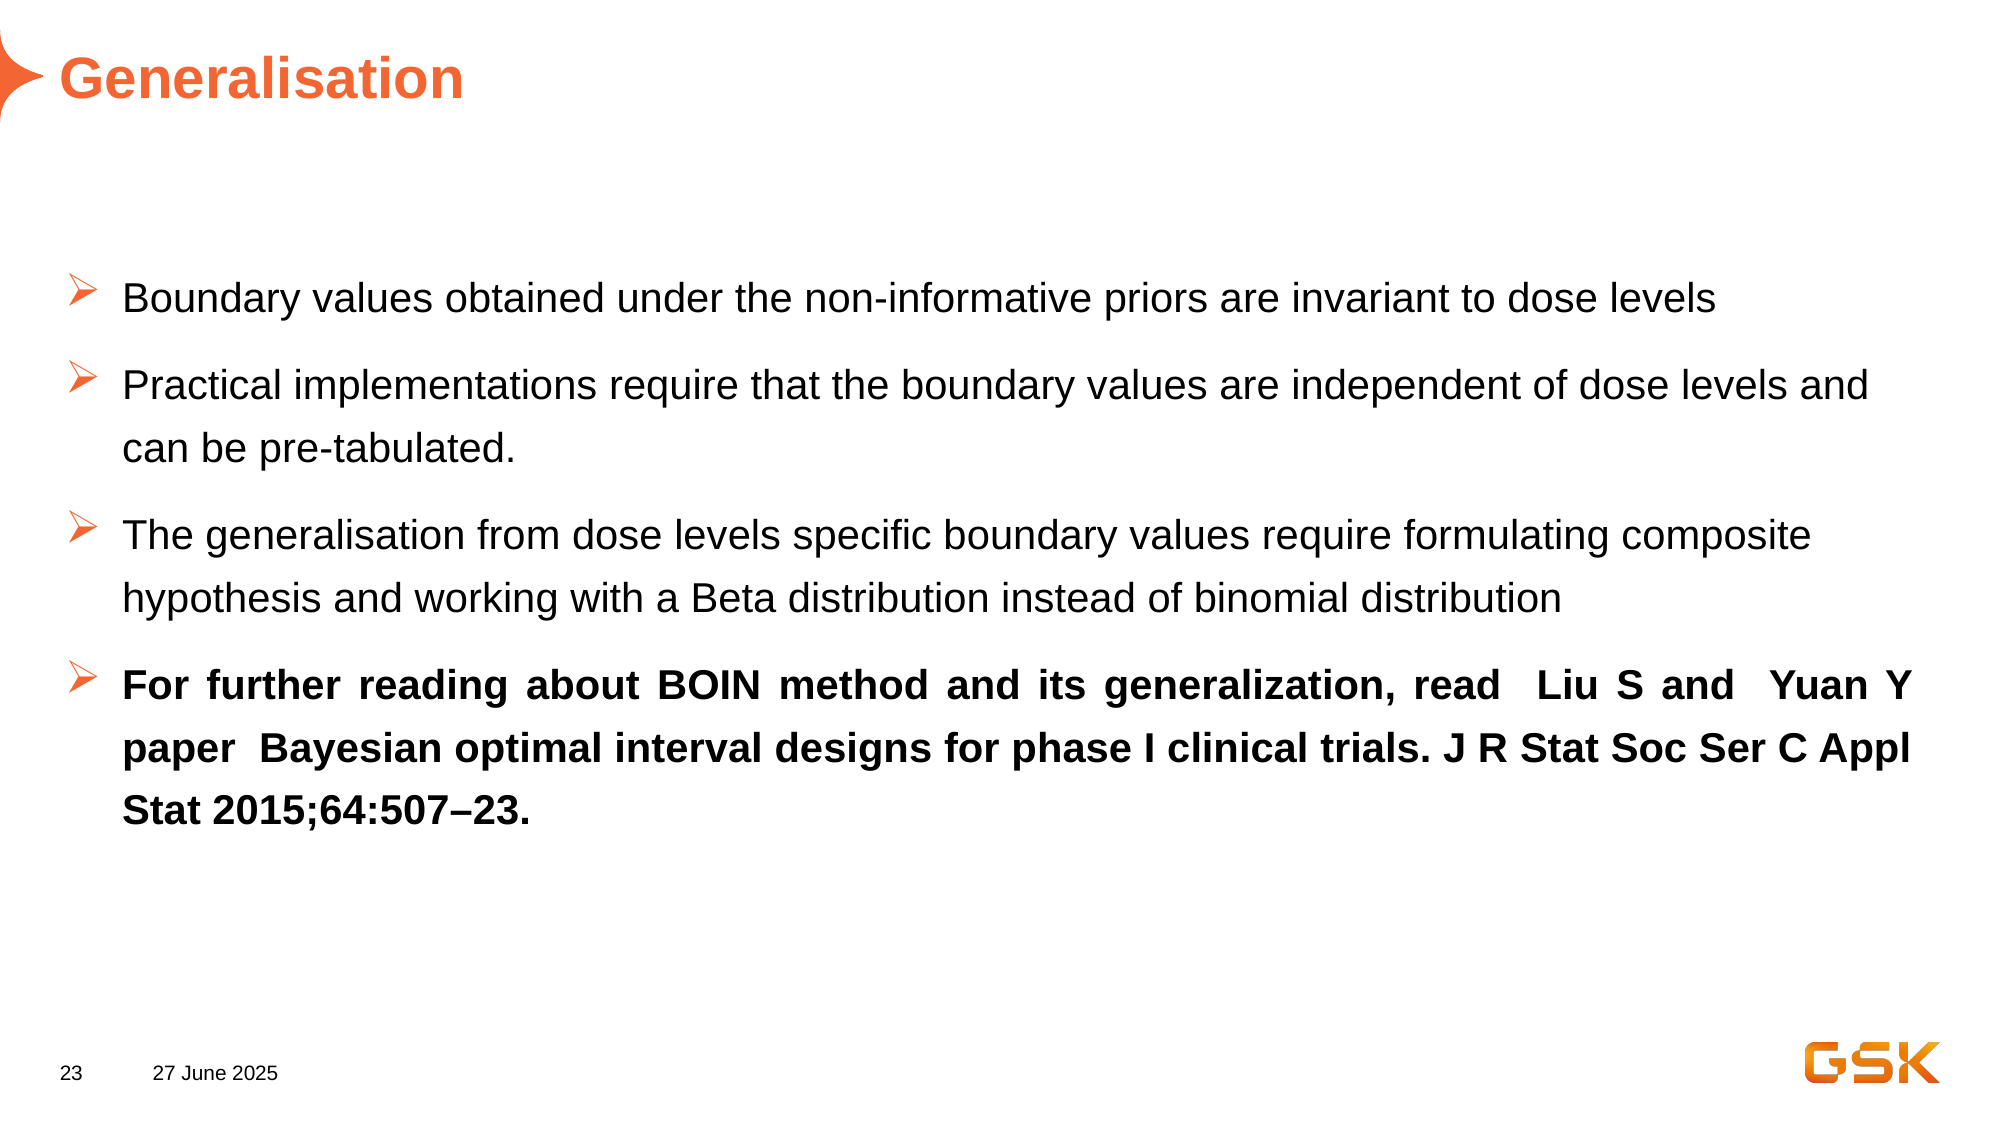

# Generalisation
Boundary values obtained under the non-informative priors are invariant to dose levels
Practical implementations require that the boundary values are independent of dose levels and can be pre-tabulated.
The generalisation from dose levels specific boundary values require formulating composite hypothesis and working with a Beta distribution instead of binomial distribution
For further reading about BOIN method and its generalization, read  Liu S and  Yuan Y paper  Bayesian optimal interval designs for phase I clinical trials. J R Stat Soc Ser C Appl Stat 2015;64:507–23.
23
27 June 2025